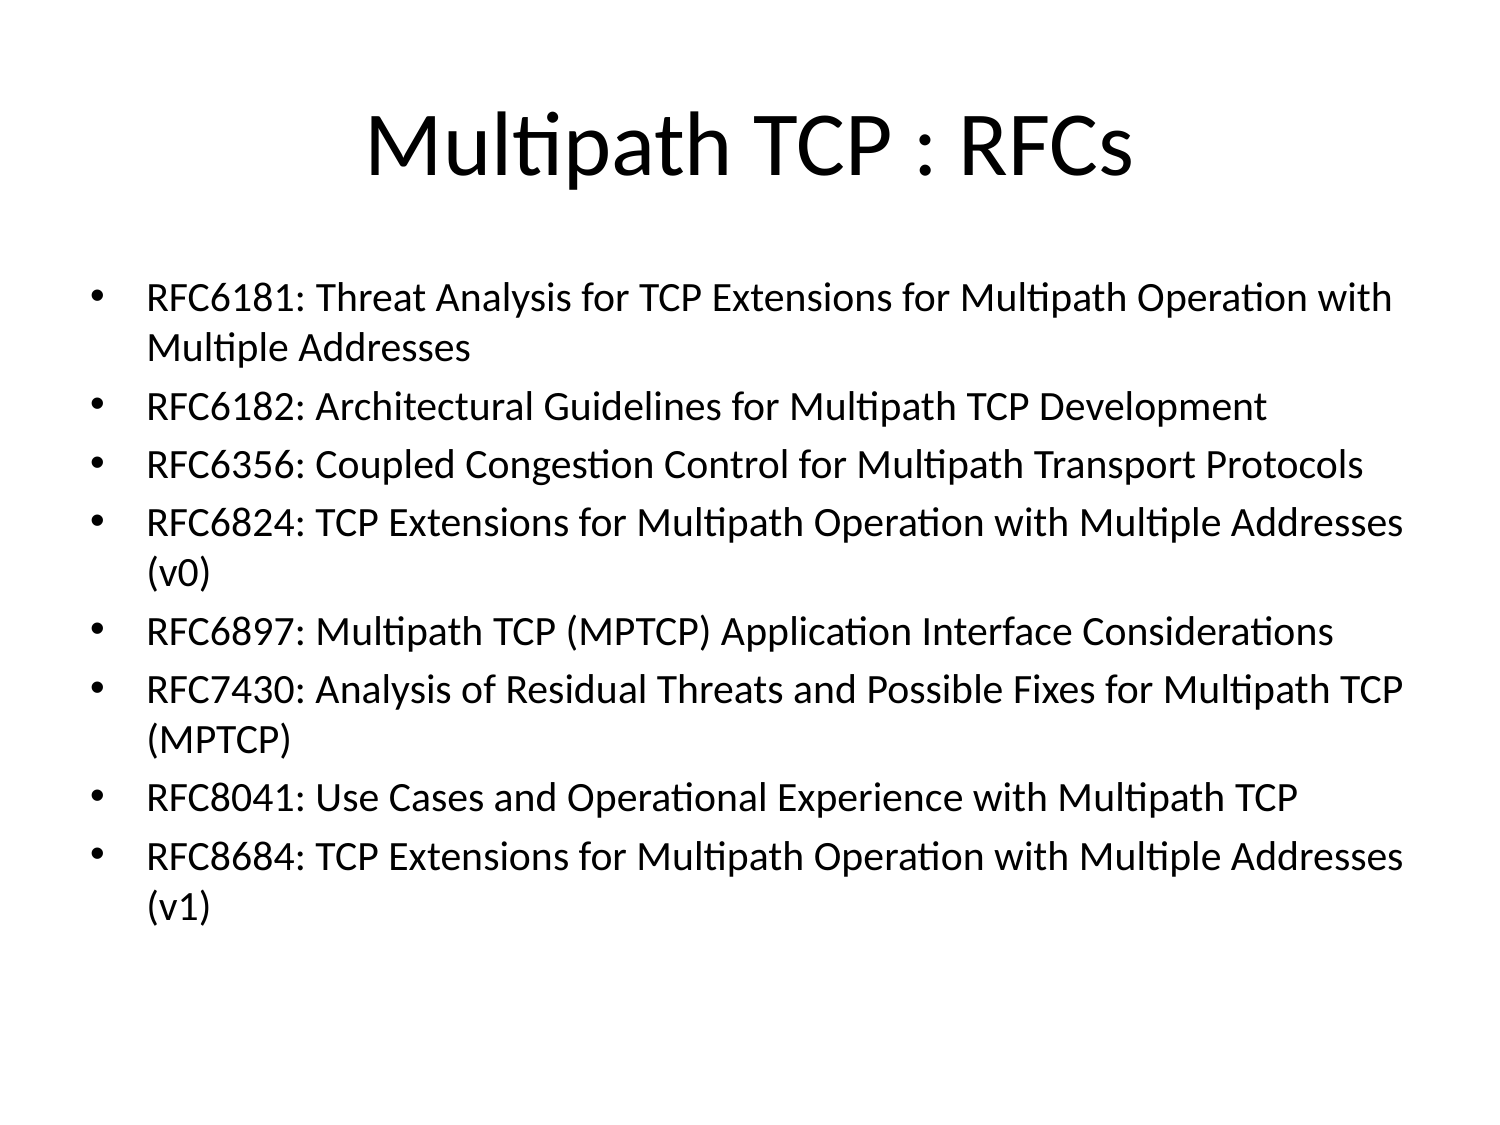

# Multipath TCP : RFCs
RFC6181: Threat Analysis for TCP Extensions for Multipath Operation with Multiple Addresses
RFC6182: Architectural Guidelines for Multipath TCP Development
RFC6356: Coupled Congestion Control for Multipath Transport Protocols
RFC6824: TCP Extensions for Multipath Operation with Multiple Addresses (v0)
RFC6897: Multipath TCP (MPTCP) Application Interface Considerations
RFC7430: Analysis of Residual Threats and Possible Fixes for Multipath TCP (MPTCP)
RFC8041: Use Cases and Operational Experience with Multipath TCP
RFC8684: TCP Extensions for Multipath Operation with Multiple Addresses (v1)